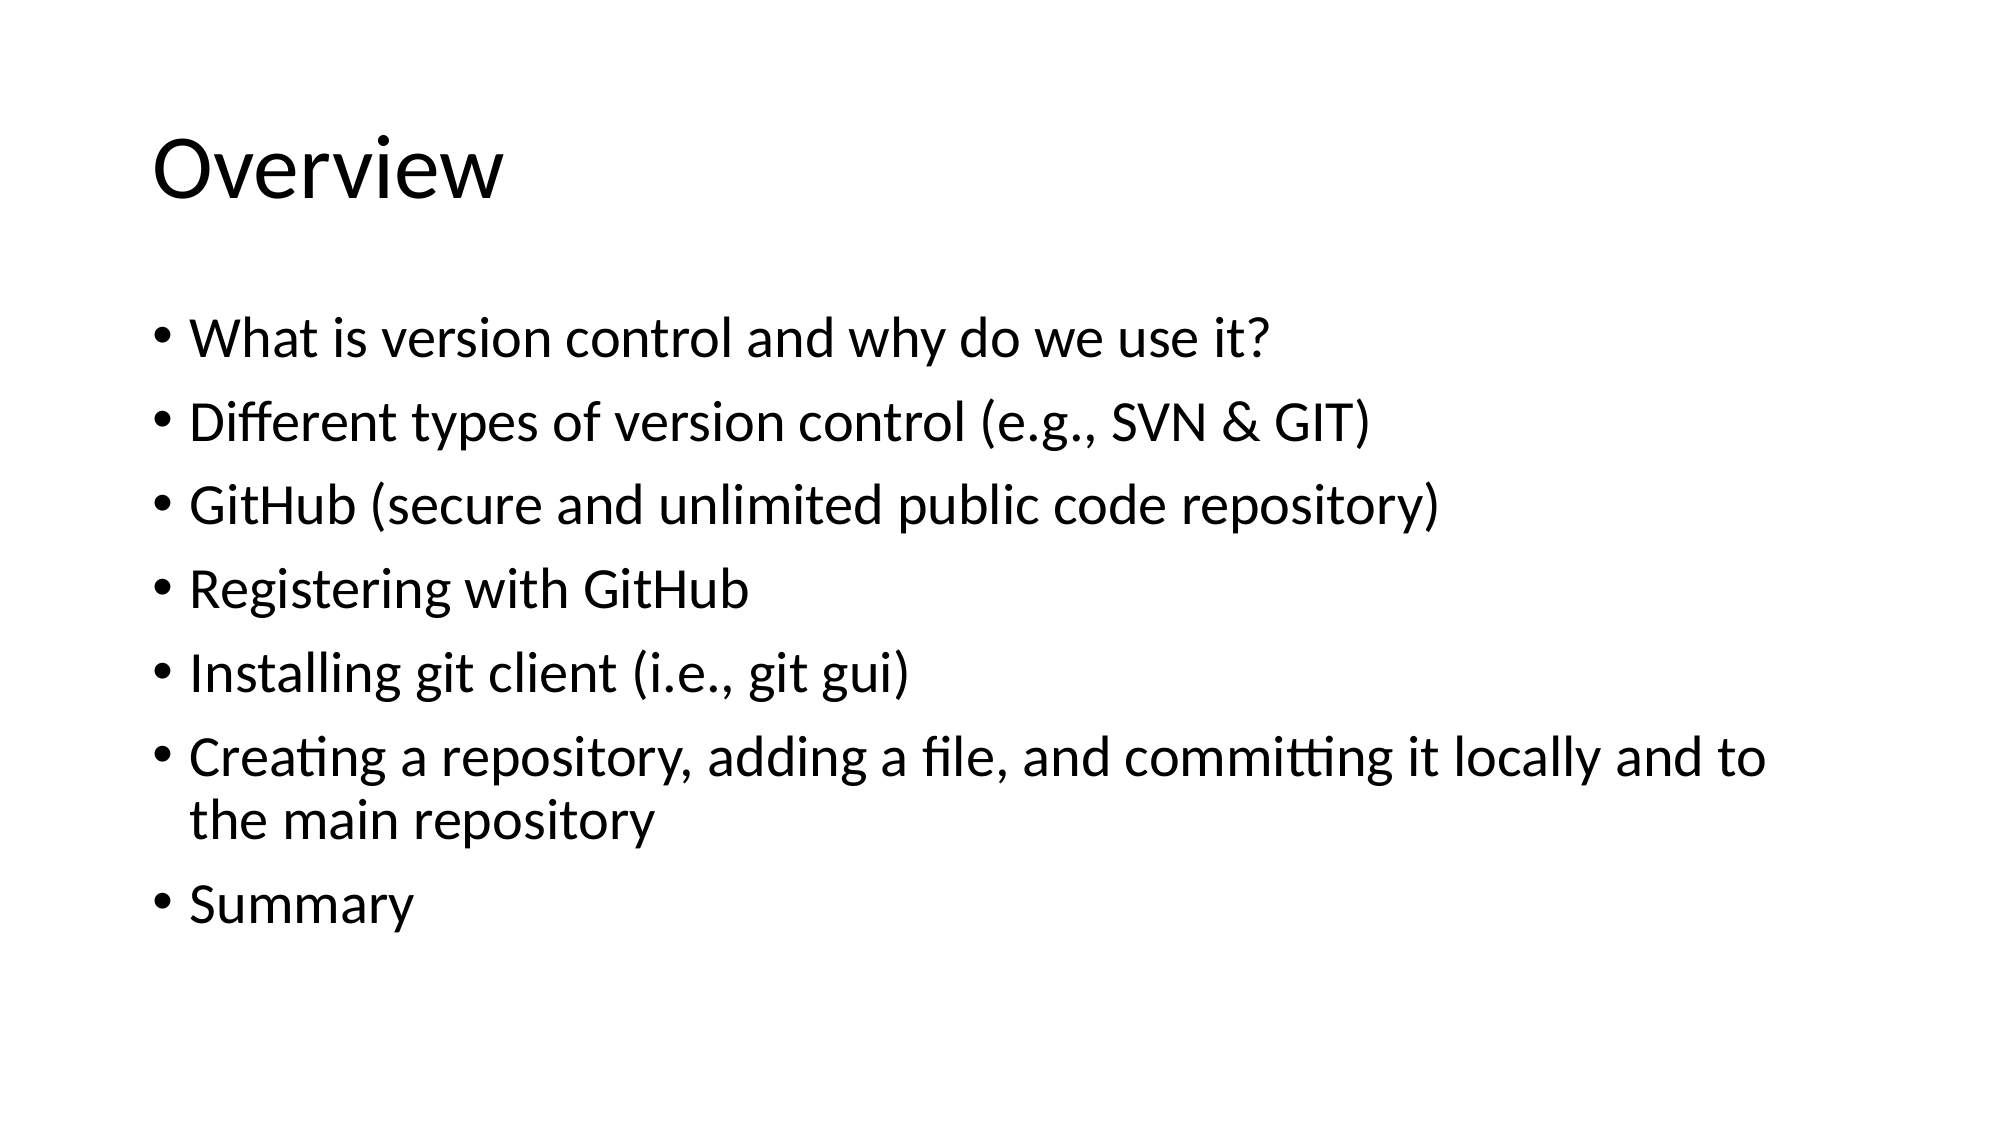

# Overview
What is version control and why do we use it?
Different types of version control (e.g., SVN & GIT)
GitHub (secure and unlimited public code repository)
Registering with GitHub
Installing git client (i.e., git gui)
Creating a repository, adding a file, and committing it locally and to the main repository
Summary